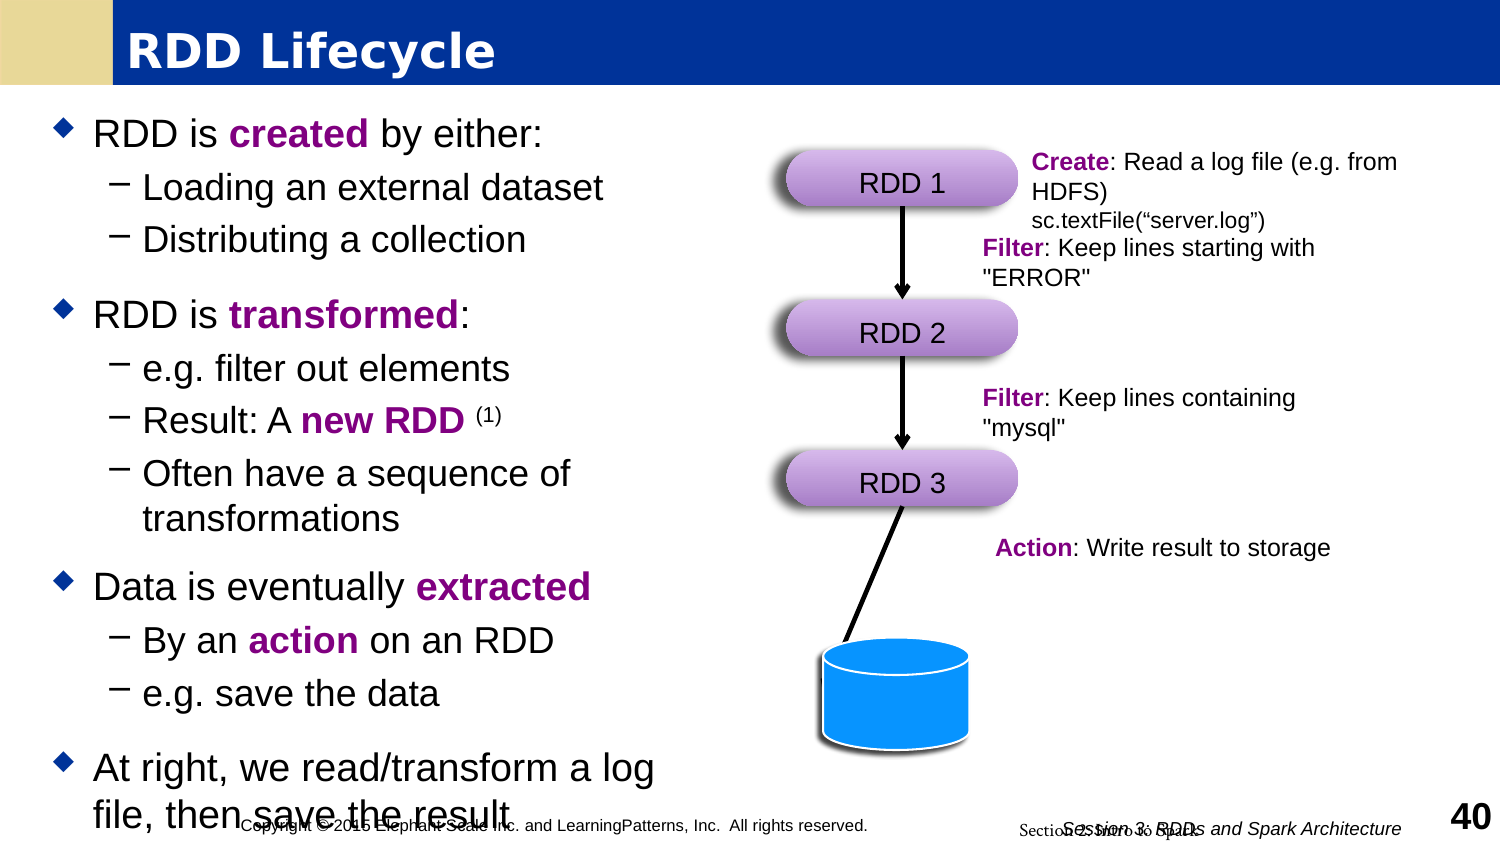

# RDD Lifecycle

Create: Read a log file (e.g. from HDFS)
sc.textFile(“server.log”)
RDD is created by either:
Loading an external dataset
Distributing a collection

RDD is transformed:
e.g. filter out elements
Result: A new RDD (1)
Often have a sequence of transformations

Data is eventually extracted
By an action on an RDD
e.g. save the data

At right, we read/transform a log file, then save the result

RDD 1
Filter: Keep lines starting with "ERROR"
RDD 2
Filter: Keep lines containing "mysql"
RDD 3
Action: Write result to storage

40
Copyright © 2015 Elephant Scale Inc. and LearningPatterns, Inc.  All rights reserved.
Session 3: RDDs and Spark Architecture